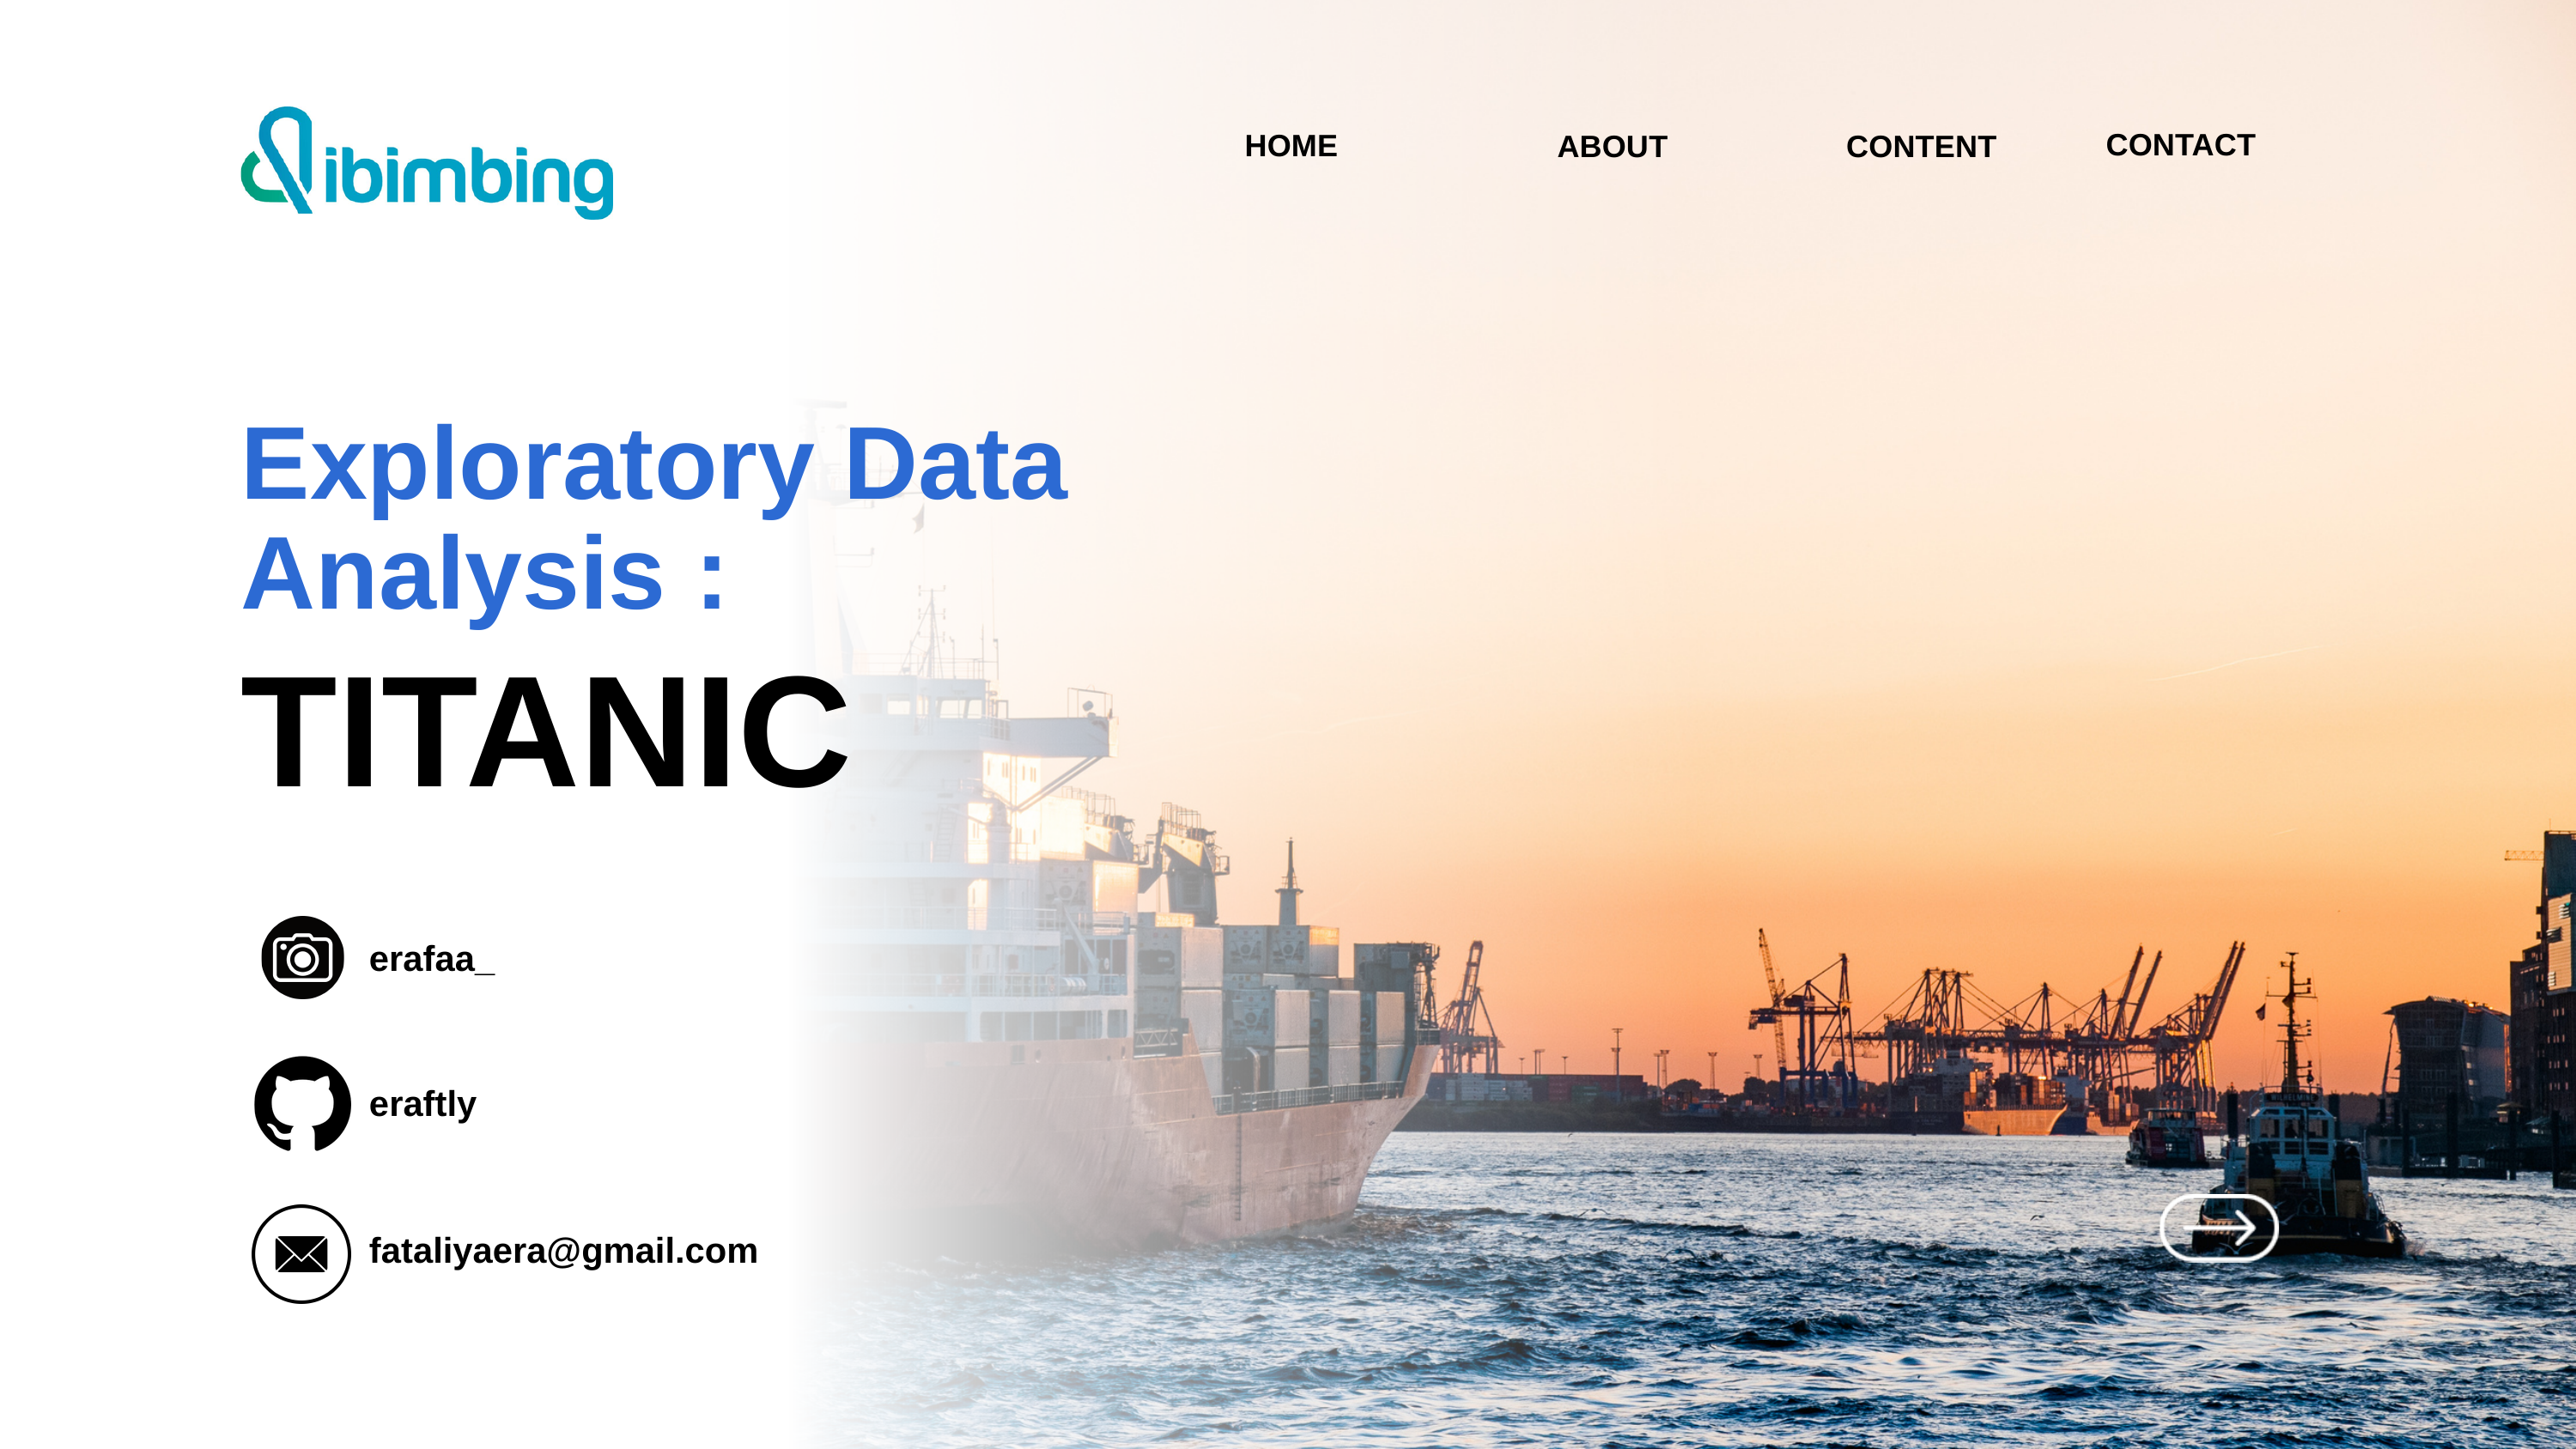

CONTACT
HOME
ABOUT
CONTENT
Exploratory Data Analysis :
TITANIC

erafaa_

eraftly

fataliyaera@gmail.com